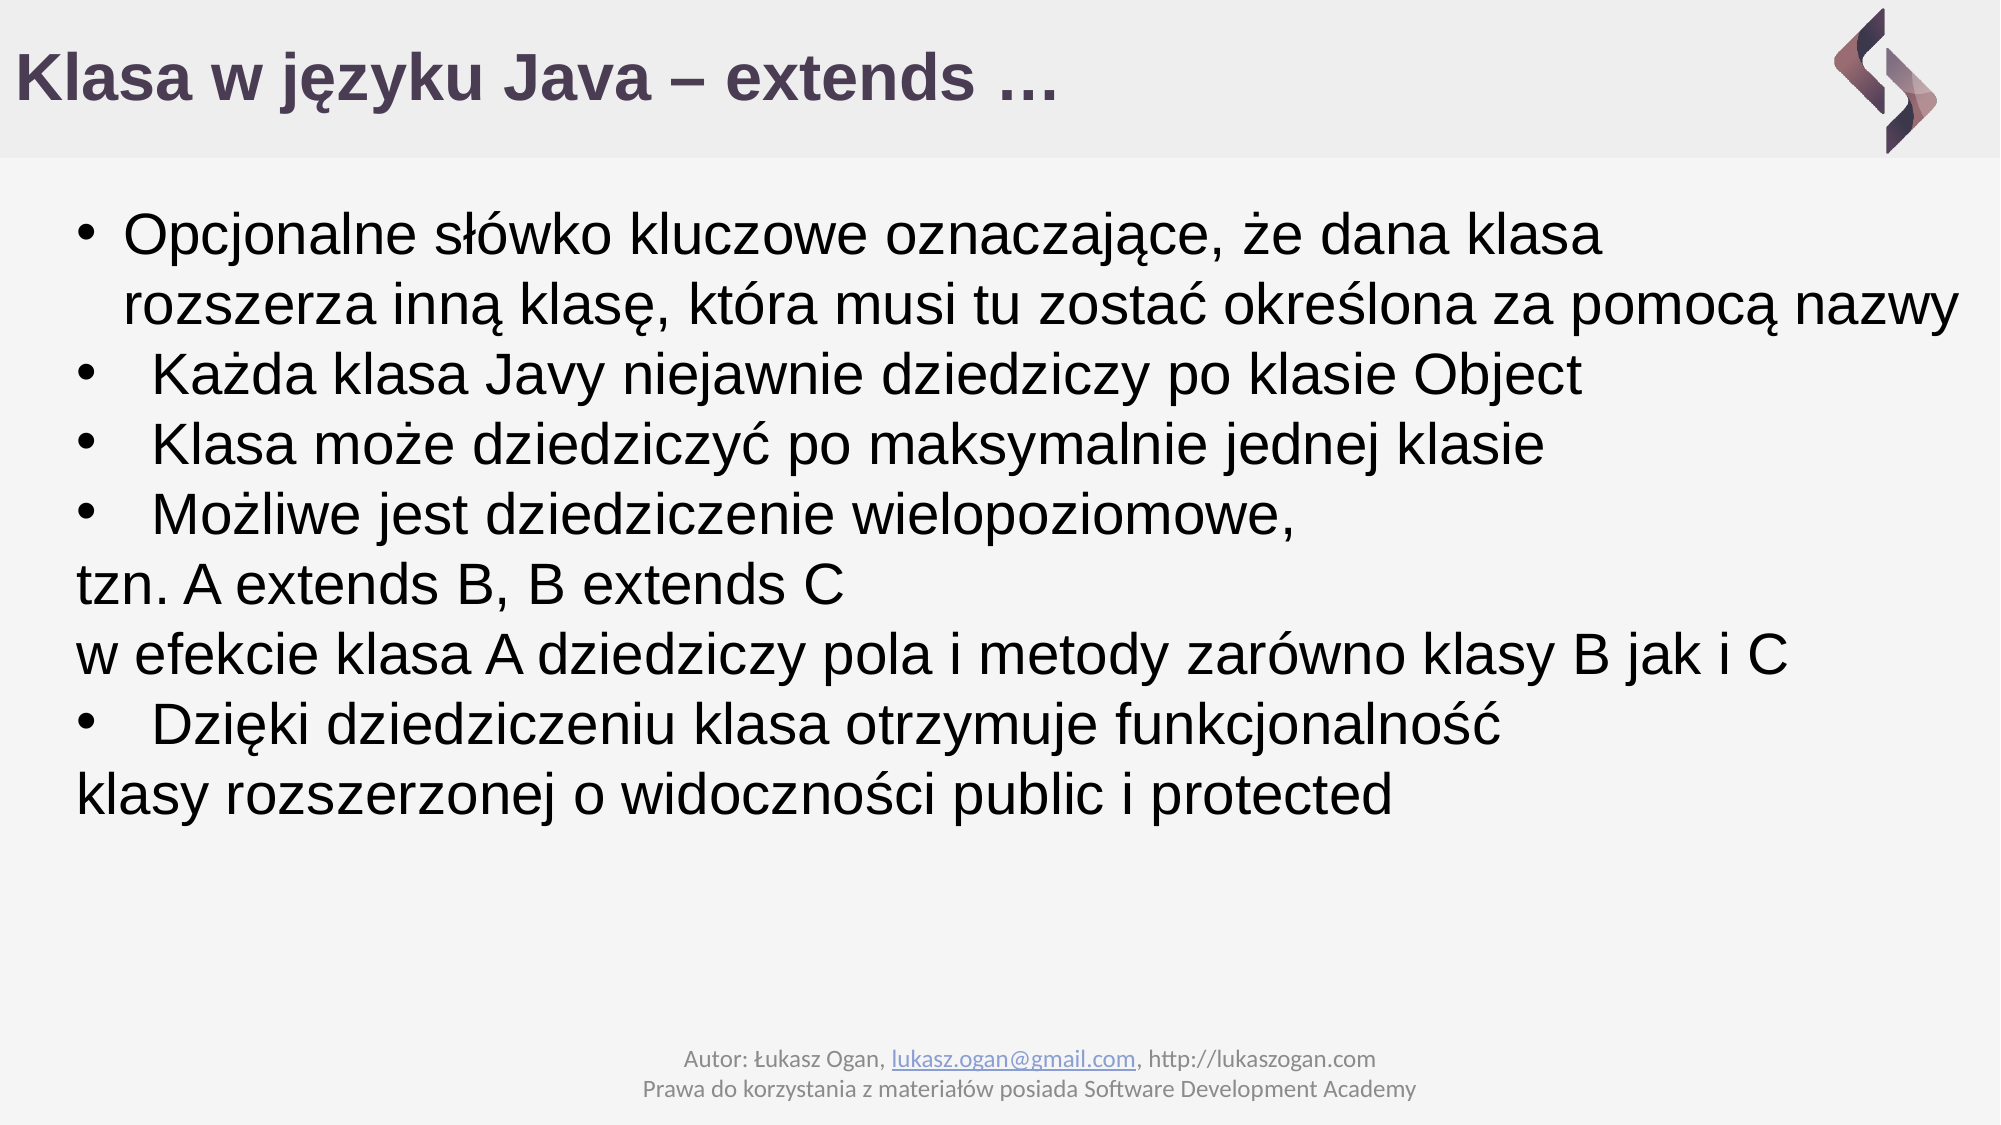

# Klasa w języku Java – extends …
Opcjonalne słówko kluczowe oznaczające, że dana klasa
rozszerza inną klasę, która musi tu zostać określona za pomocą nazwy
Każda klasa Javy niejawnie dziedziczy po klasie Object
Klasa może dziedziczyć po maksymalnie jednej klasie
Możliwe jest dziedziczenie wielopoziomowe,
tzn. A extends B, B extends C
w efekcie klasa A dziedziczy pola i metody zarówno klasy B jak i C
Dzięki dziedziczeniu klasa otrzymuje funkcjonalność
klasy rozszerzonej o widoczności public i protected
Autor: Łukasz Ogan, lukasz.ogan@gmail.com, http://lukaszogan.com
Prawa do korzystania z materiałów posiada Software Development Academy